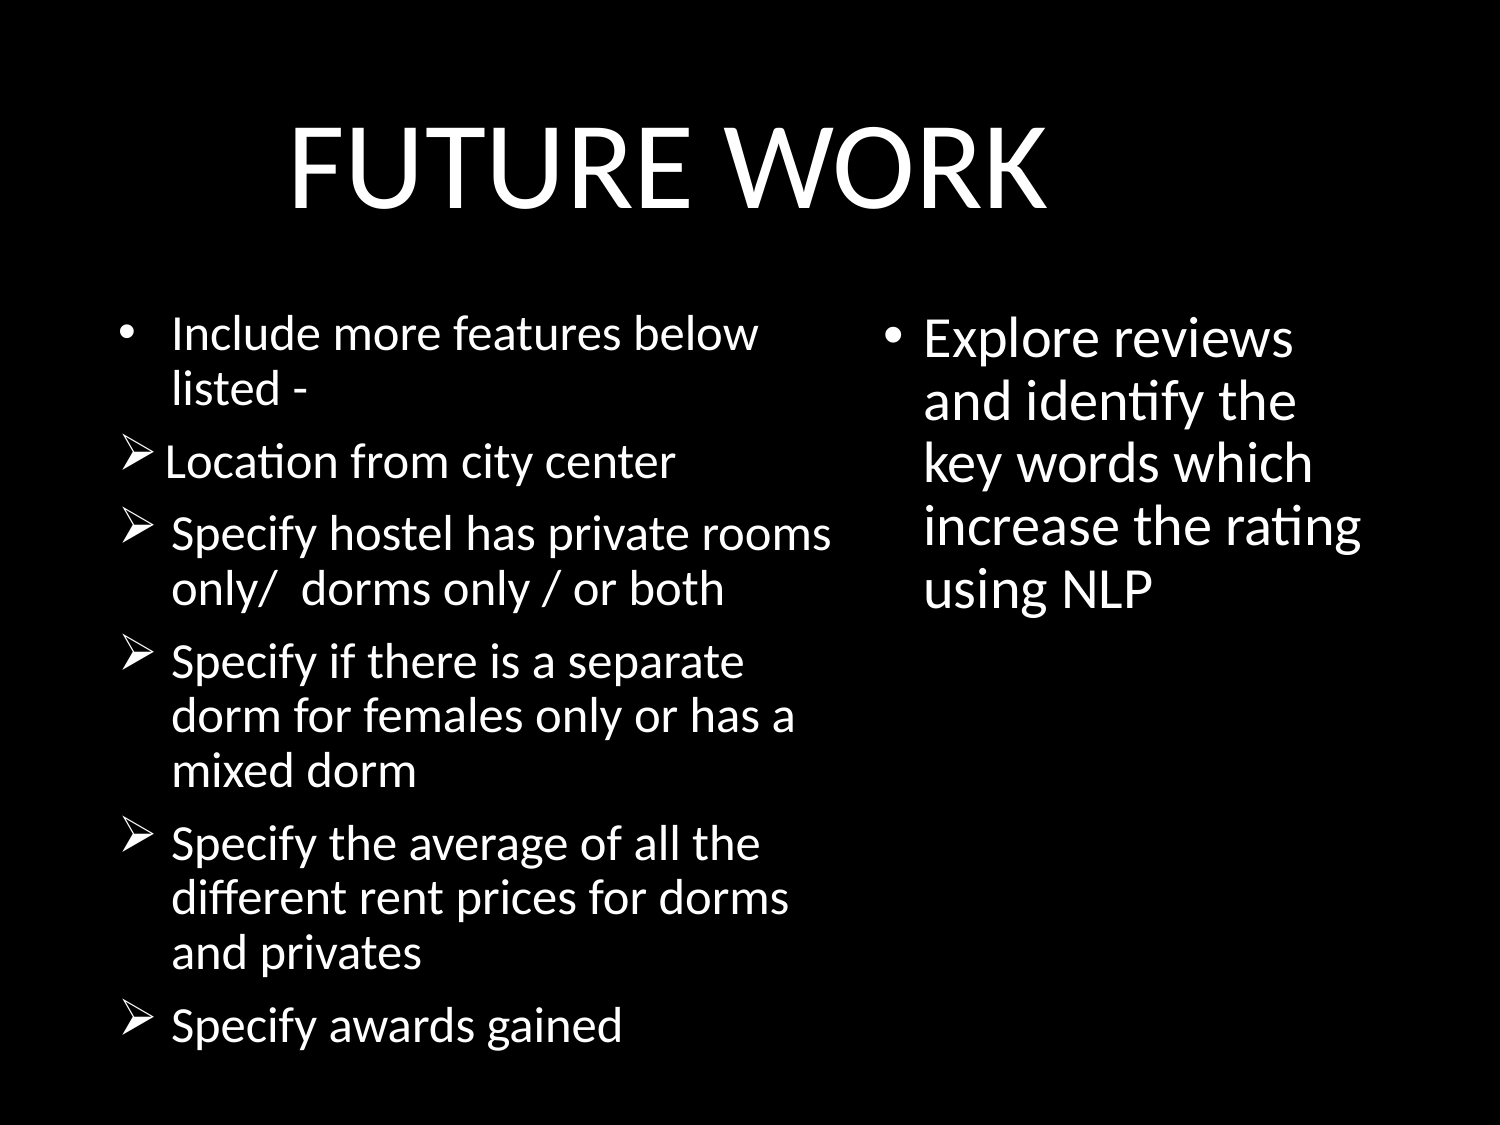

# FUTURE WORK
Include more features below listed -
 Location from city center
Specify hostel has private rooms only/  dorms only / or both
Specify if there is a separate dorm for females only or has a mixed dorm
Specify the average of all the different rent prices for dorms and privates
Specify awards gained

Explore reviews and identify the key words which increase the rating using NLP